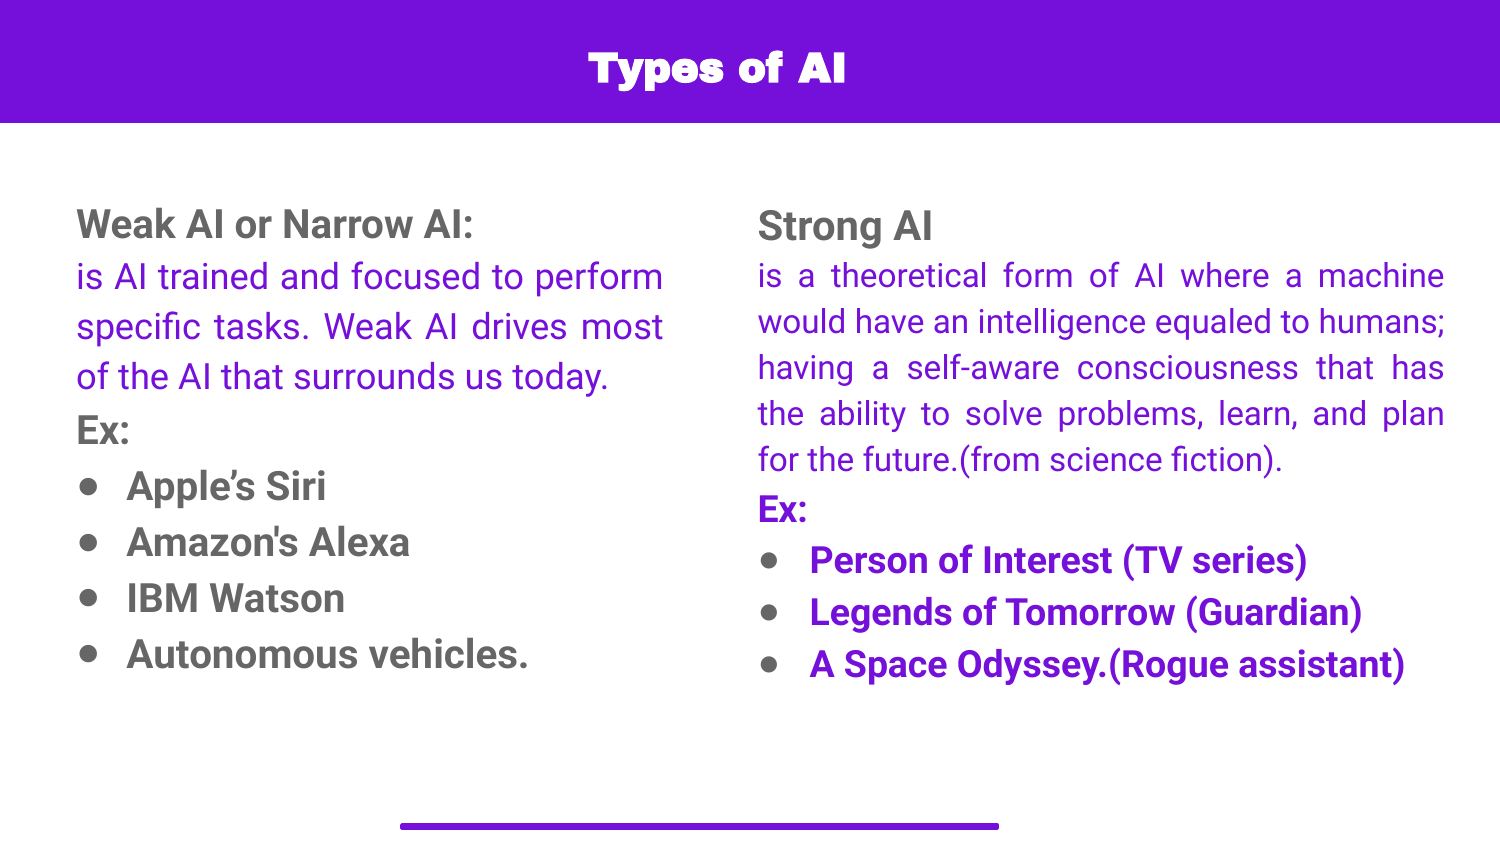

Types of AI
Strong AI
is a theoretical form of AI where a machine would have an intelligence equaled to humans; having a self-aware consciousness that has the ability to solve problems, learn, and plan for the future.(from science fiction).
Ex:
Person of Interest (TV series)
Legends of Tomorrow (Guardian)
A Space Odyssey.(Rogue assistant)

Weak AI or Narrow AI:
is AI trained and focused to perform specific tasks. Weak AI drives most of the AI that surrounds us today.
Ex:
Apple’s Siri
Amazon's Alexa
IBM Watson
Autonomous vehicles.